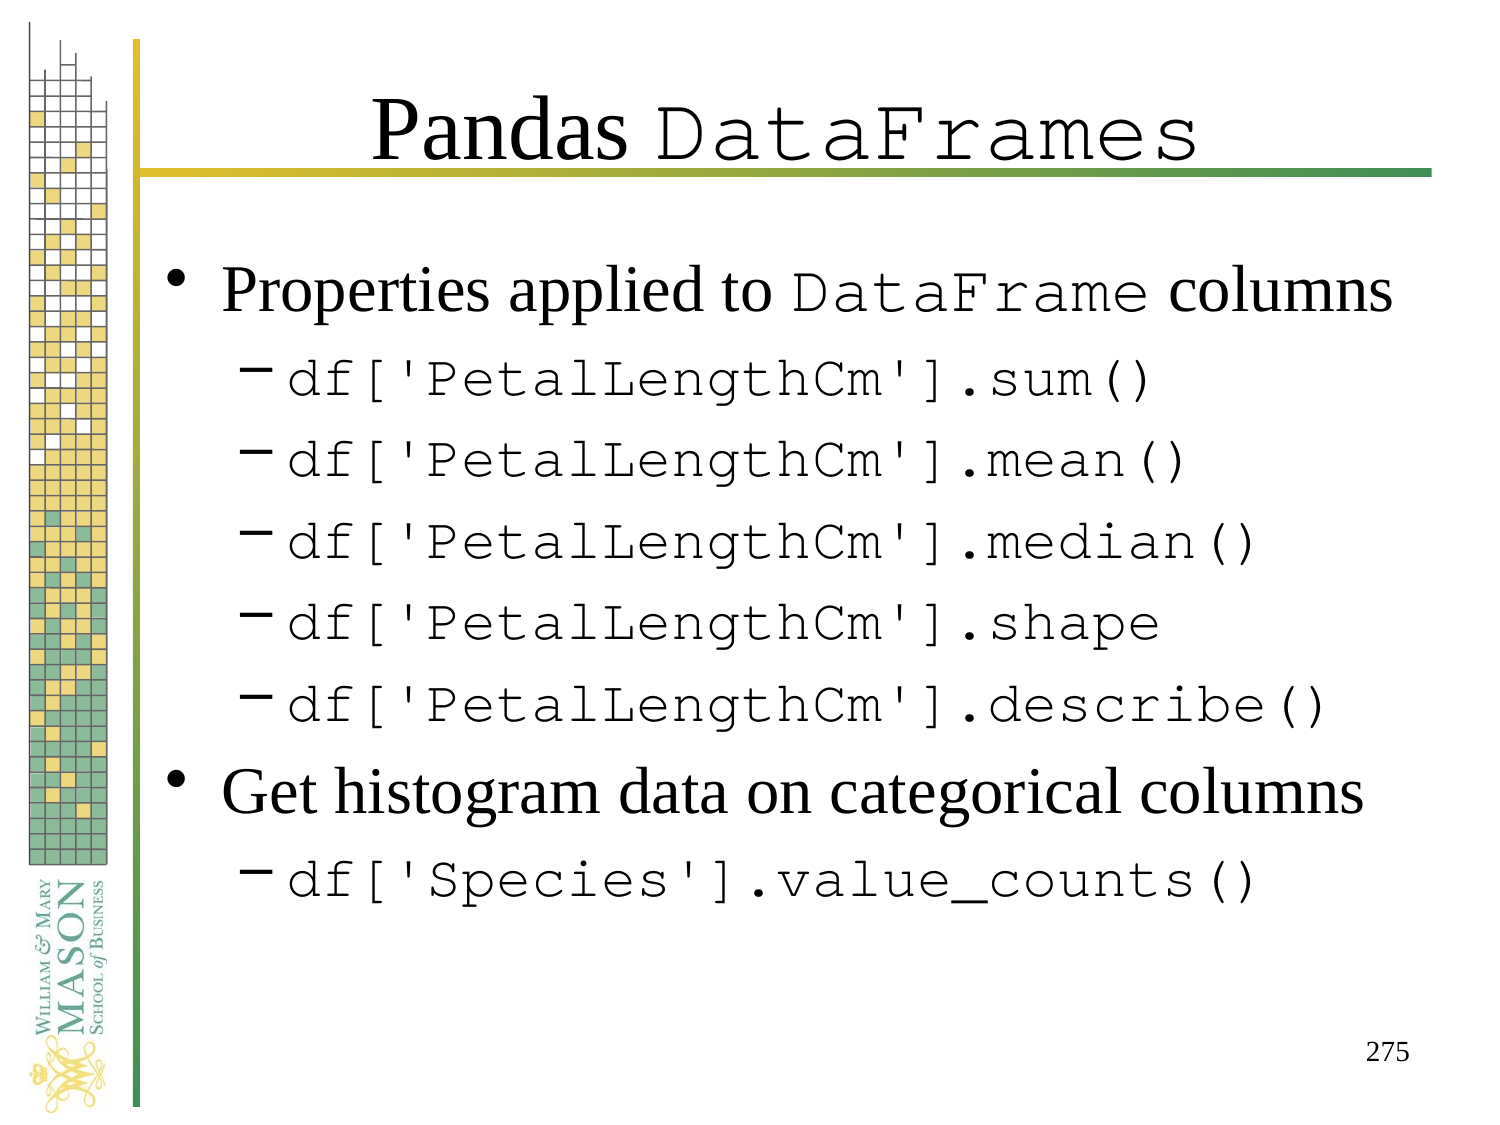

# Pandas DataFrames
Properties applied to DataFrame columns
df['PetalLengthCm'].sum()
df['PetalLengthCm'].mean()
df['PetalLengthCm'].median()
df['PetalLengthCm'].shape
df['PetalLengthCm'].describe()
Get histogram data on categorical columns
df['Species'].value_counts()
275